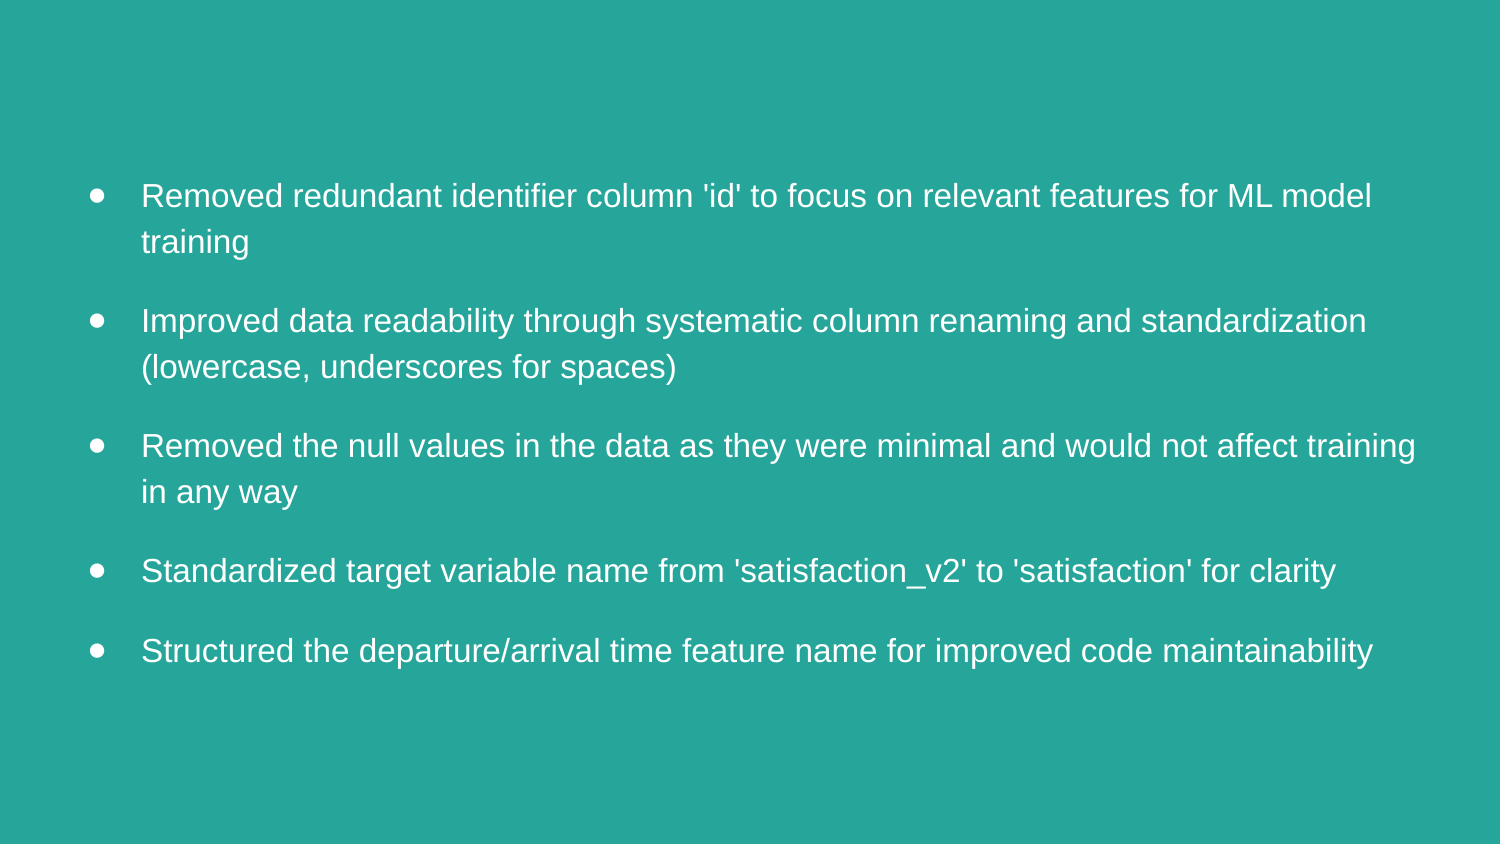

Removed redundant identifier column 'id' to focus on relevant features for ML model training
Improved data readability through systematic column renaming and standardization (lowercase, underscores for spaces)
Removed the null values in the data as they were minimal and would not affect training in any way
Standardized target variable name from 'satisfaction_v2' to 'satisfaction' for clarity
Structured the departure/arrival time feature name for improved code maintainability